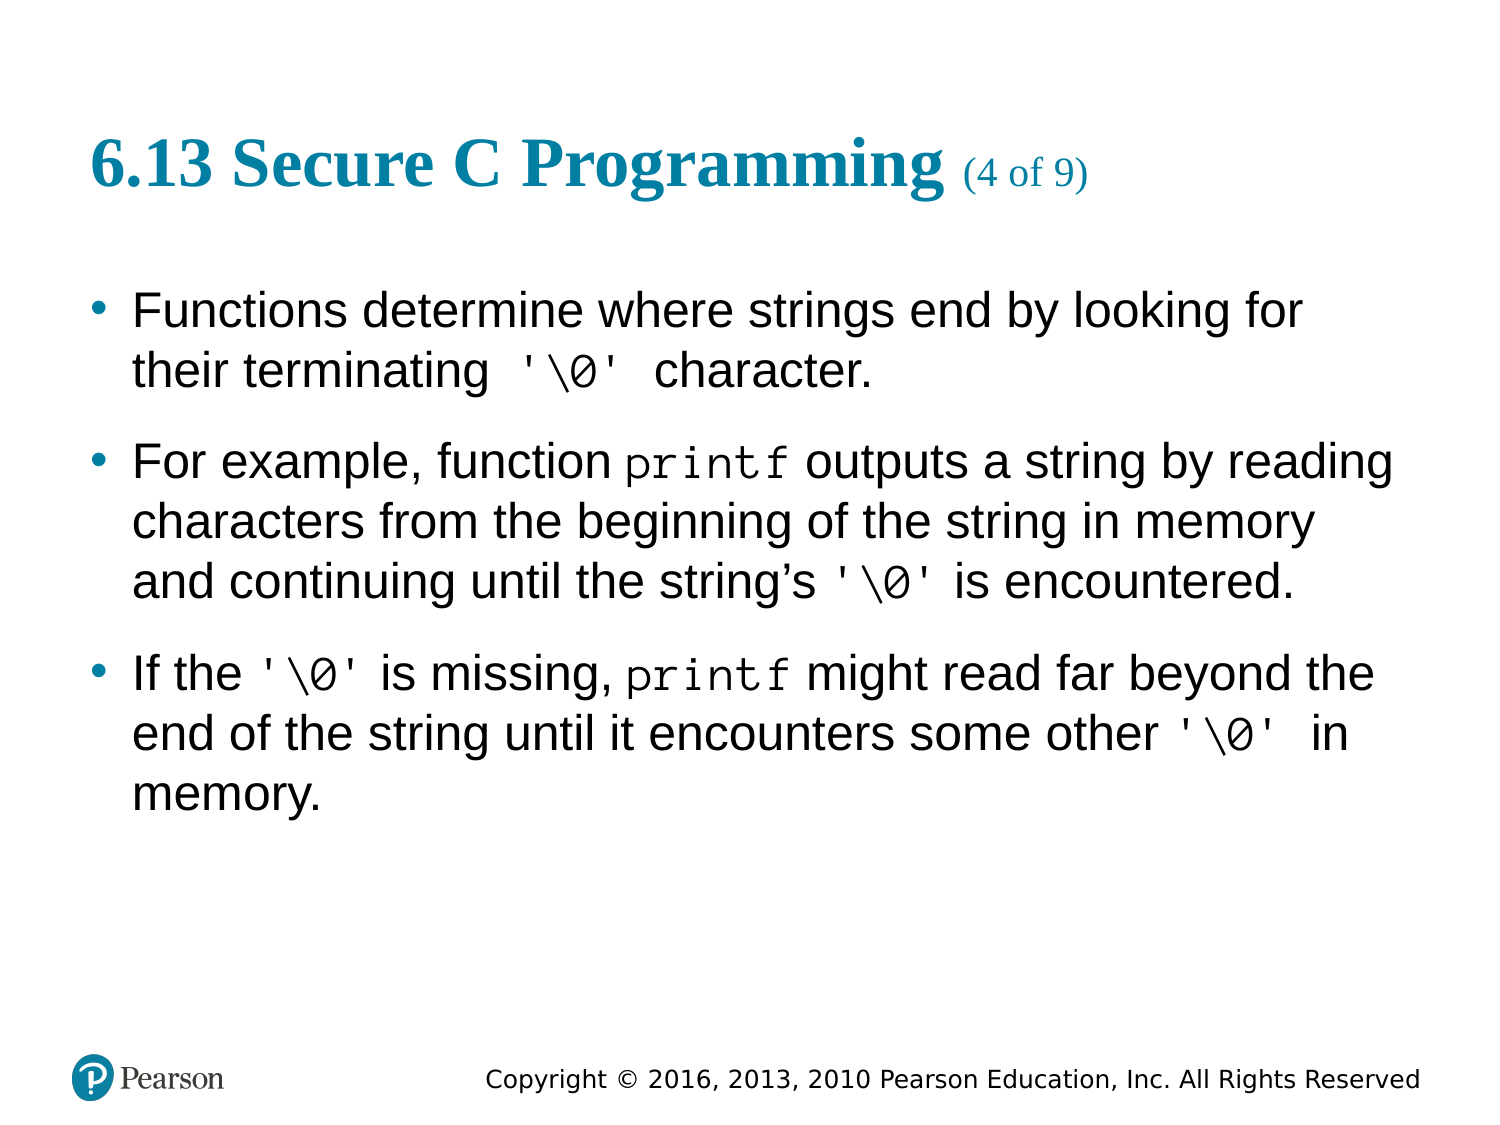

# 6.13 Secure C Programming (4 of 9)
Functions determine where strings end by looking for their terminating '\0' character.
For example, function print f outputs a string by reading characters from the beginning of the string in memory and continuing until the string’s '\0' is encountered.
If the '\0' is missing, print f might read far beyond the end of the string until it encounters some other '\0' in memory.